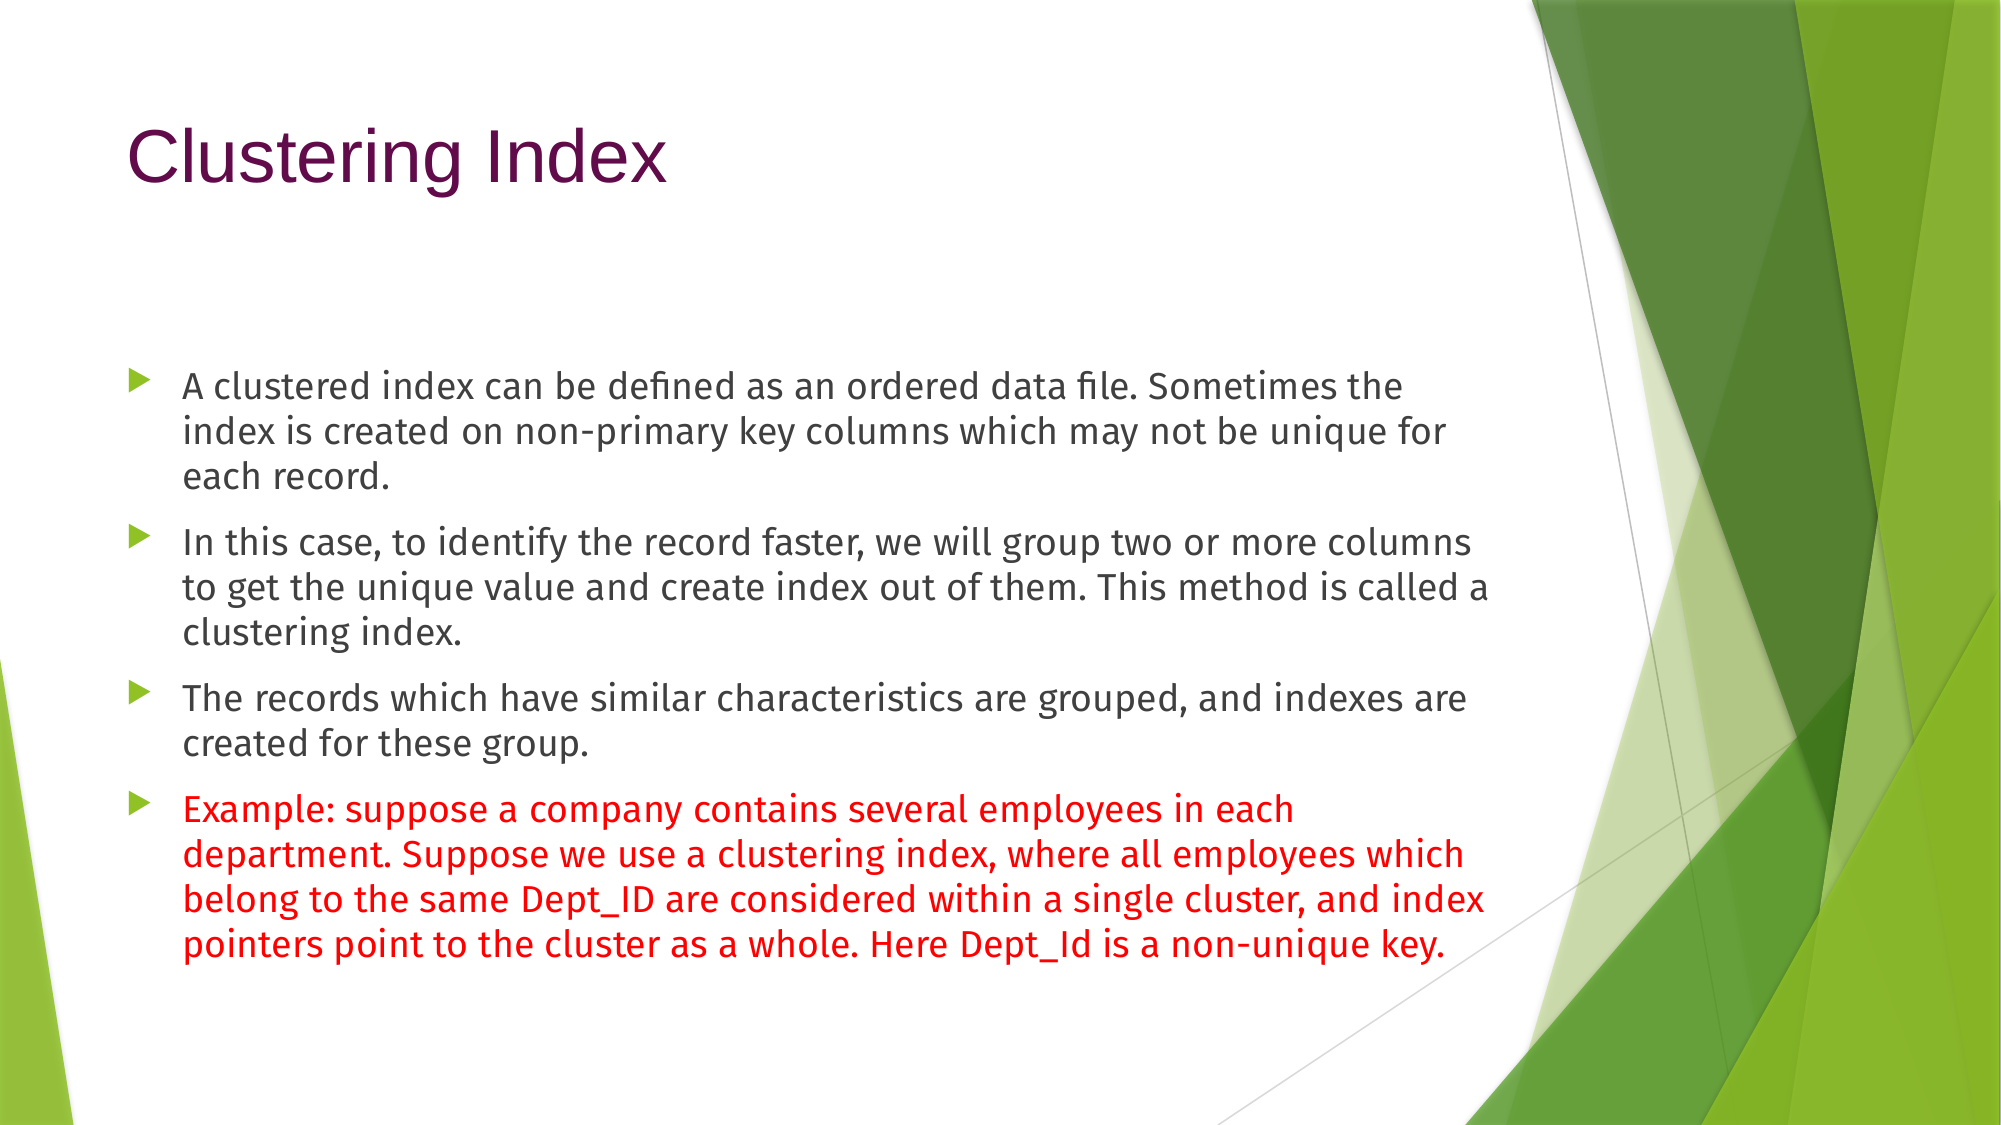

# Clustering Index
A clustered index can be defined as an ordered data file. Sometimes the index is created on non-primary key columns which may not be unique for each record.
In this case, to identify the record faster, we will group two or more columns to get the unique value and create index out of them. This method is called a clustering index.
The records which have similar characteristics are grouped, and indexes are created for these group.
Example: suppose a company contains several employees in each department. Suppose we use a clustering index, where all employees which belong to the same Dept_ID are considered within a single cluster, and index pointers point to the cluster as a whole. Here Dept_Id is a non-unique key.